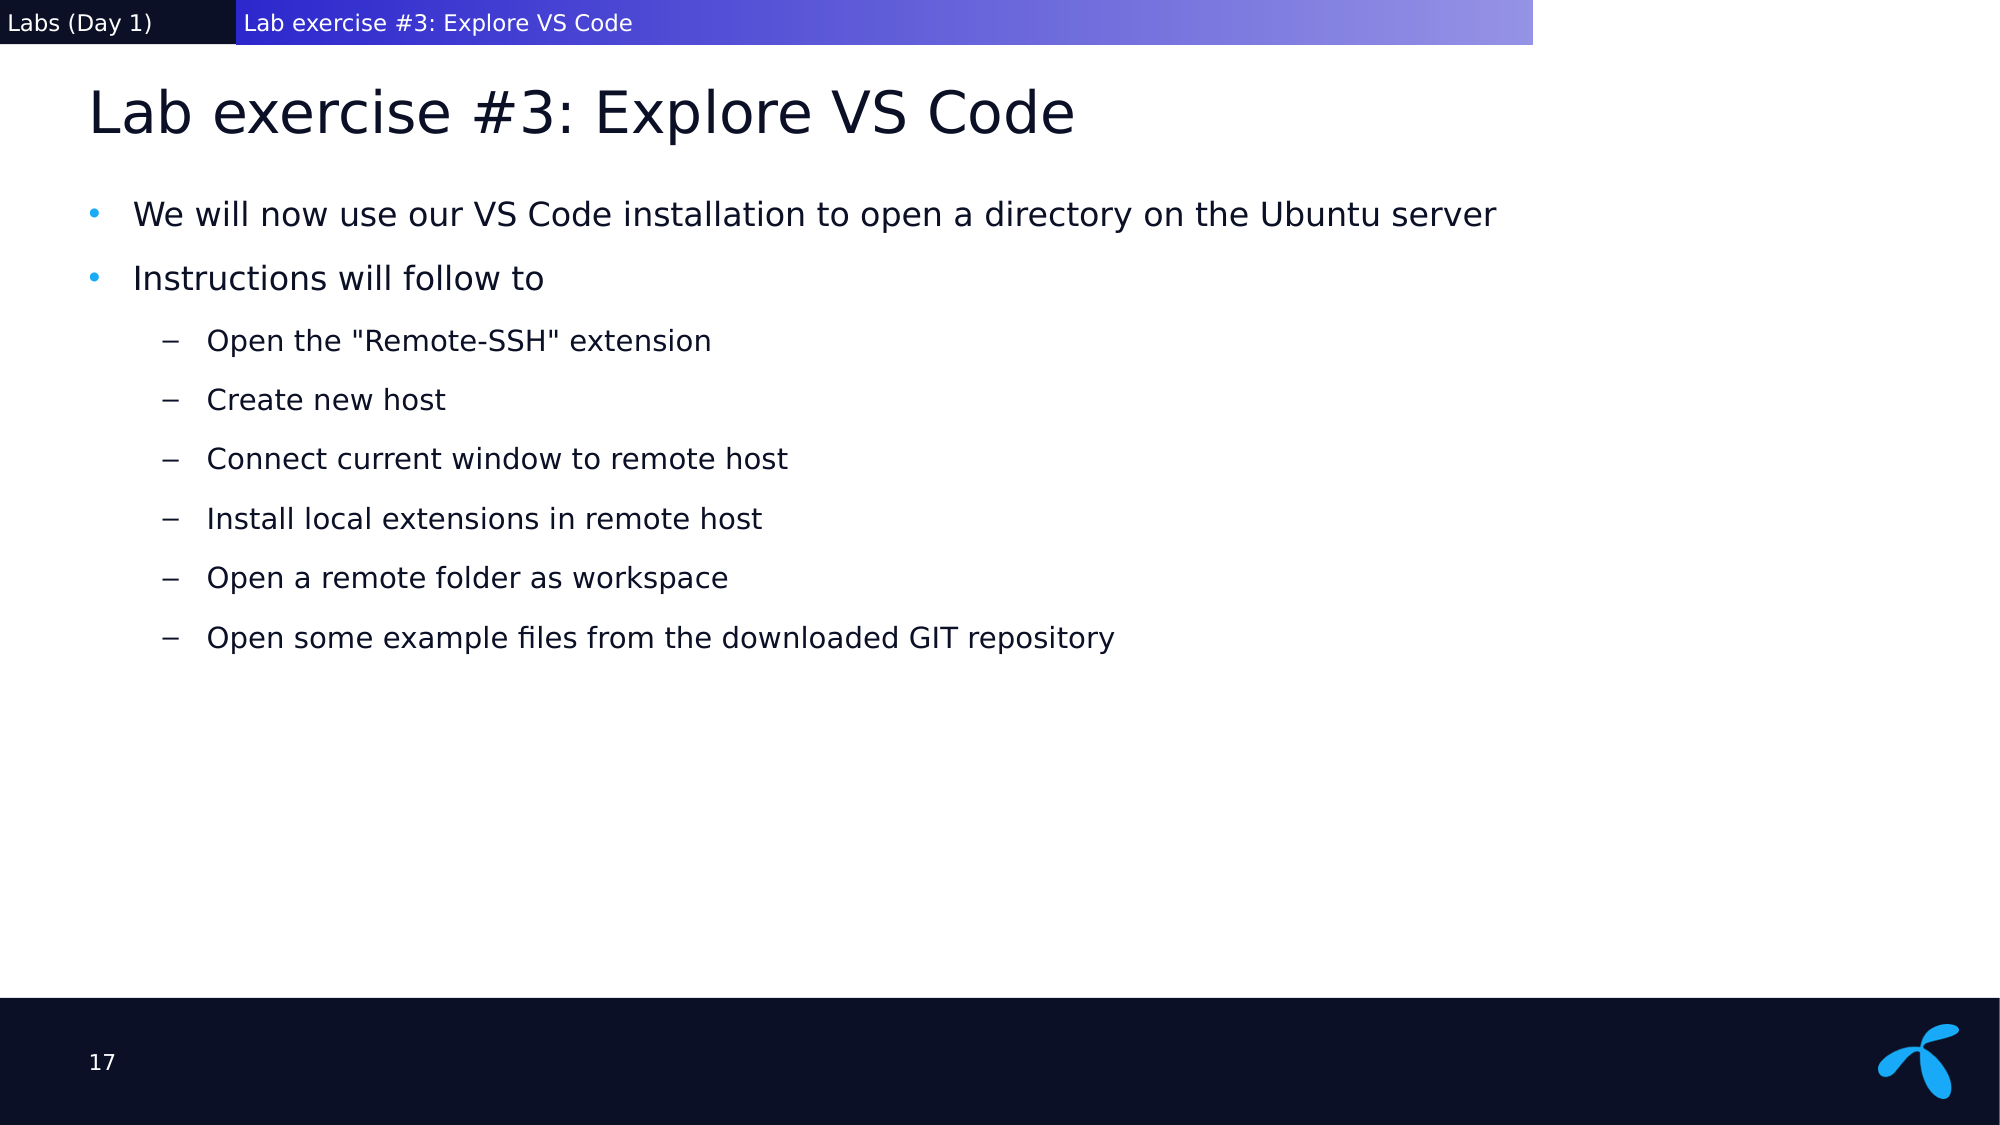

Labs (Day 1)
 Lab exercise #3: Explore VS Code
# Lab exercise #3: Explore VS Code
We will now use our VS Code installation to open a directory on the Ubuntu server
Instructions will follow to
Open the "Remote-SSH" extension
Create new host
Connect current window to remote host
Install local extensions in remote host
Open a remote folder as workspace
Open some example files from the downloaded GIT repository

17